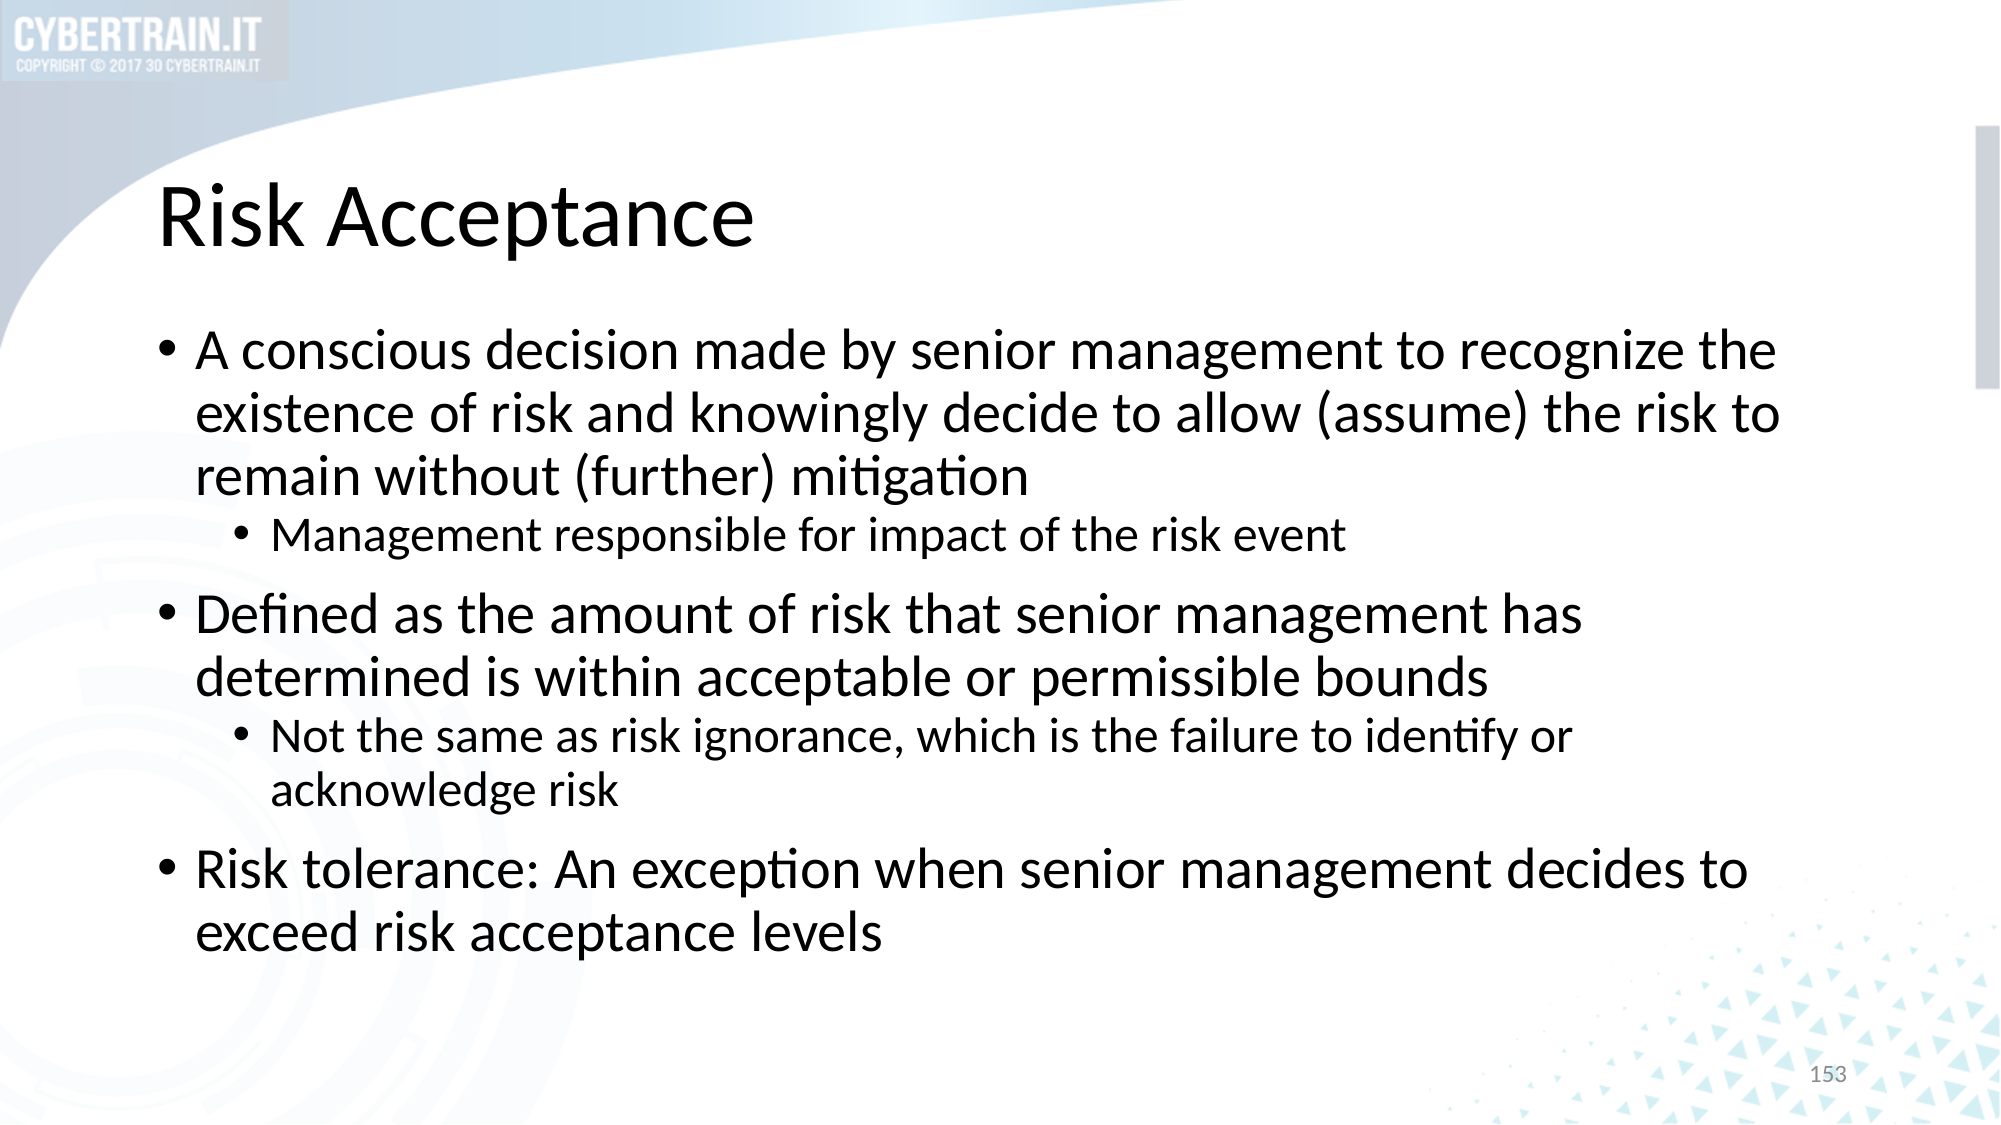

# Risk Acceptance
A conscious decision made by senior management to recognize the existence of risk and knowingly decide to allow (assume) the risk to remain without (further) mitigation
Management responsible for impact of the risk event
Defined as the amount of risk that senior management has determined is within acceptable or permissible bounds
Not the same as risk ignorance, which is the failure to identify or acknowledge risk
Risk tolerance: An exception when senior management decides to exceed risk acceptance levels
153